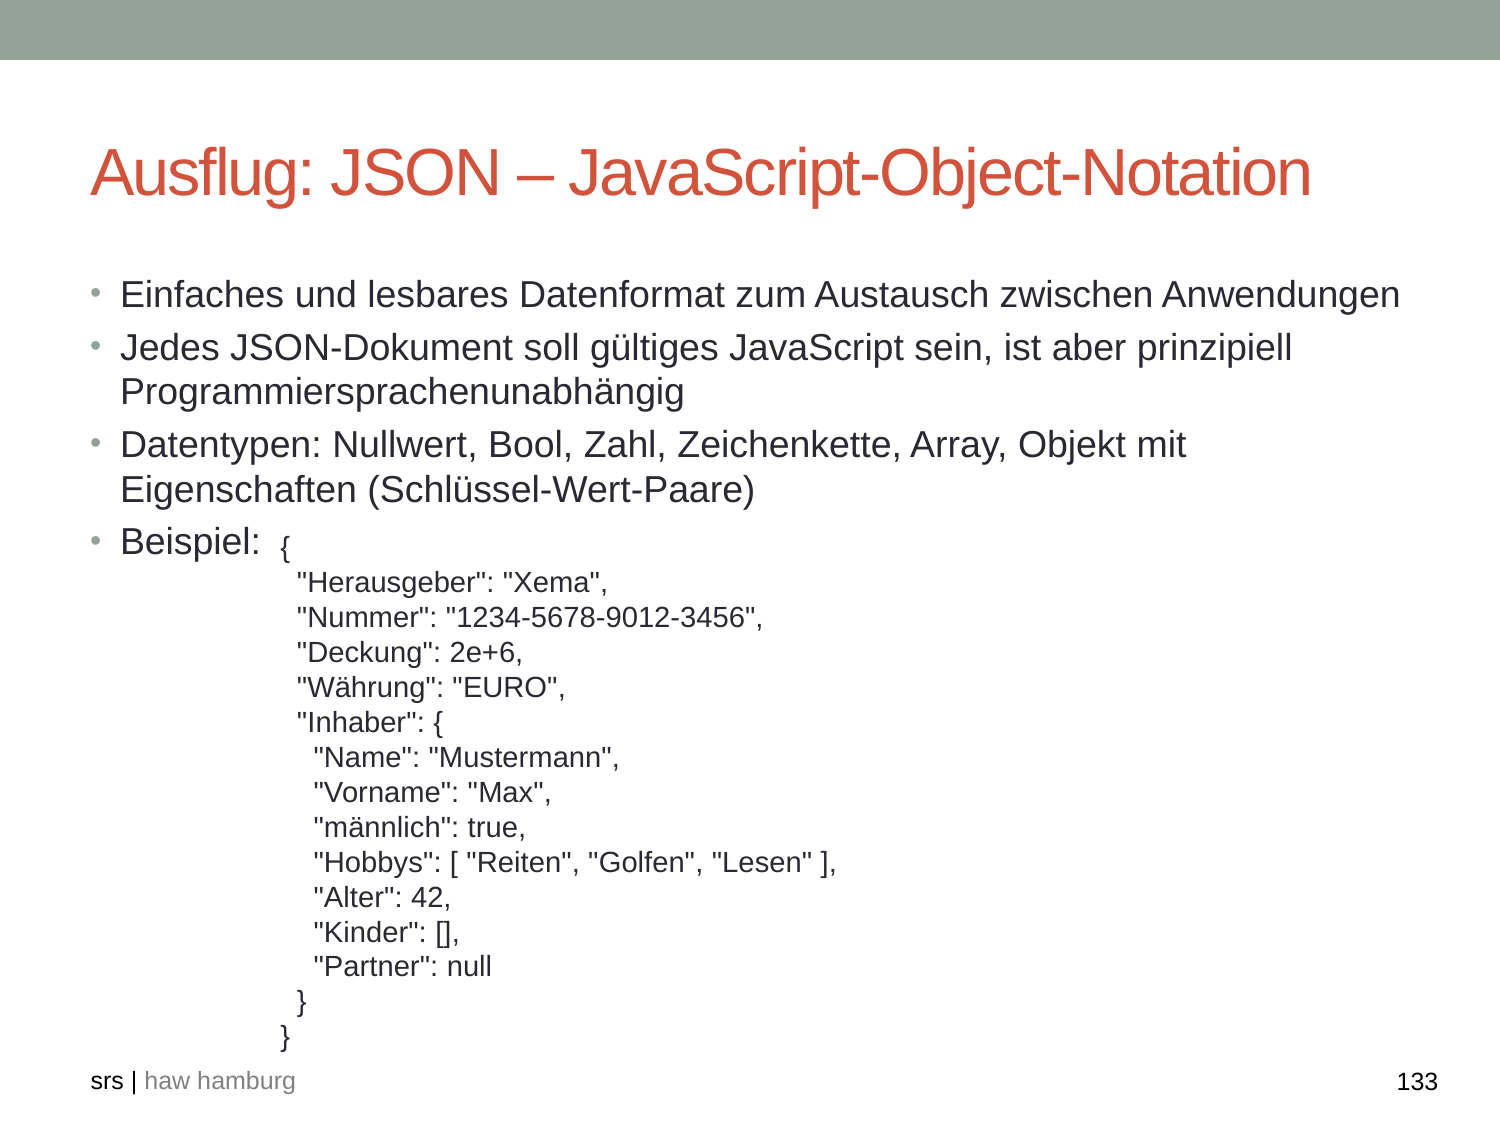

# Ausflug: JSON – JavaScript-Object-Notation
Einfaches und lesbares Datenformat zum Austausch zwischen Anwendungen
Jedes JSON-Dokument soll gültiges JavaScript sein, ist aber prinzipiell Programmiersprachenunabhängig
Datentypen: Nullwert, Bool, Zahl, Zeichenkette, Array, Objekt mit Eigenschaften (Schlüssel-Wert-Paare)
Beispiel:

{
  "Herausgeber": "Xema",
  "Nummer": "1234-5678-9012-3456",
  "Deckung": 2e+6,
  "Währung": "EURO",
  "Inhaber": {
    "Name": "Mustermann",
    "Vorname": "Max",
    "männlich": true,
    "Hobbys": [ "Reiten", "Golfen", "Lesen" ],
    "Alter": 42,
    "Kinder": [],
    "Partner": null
  }
}